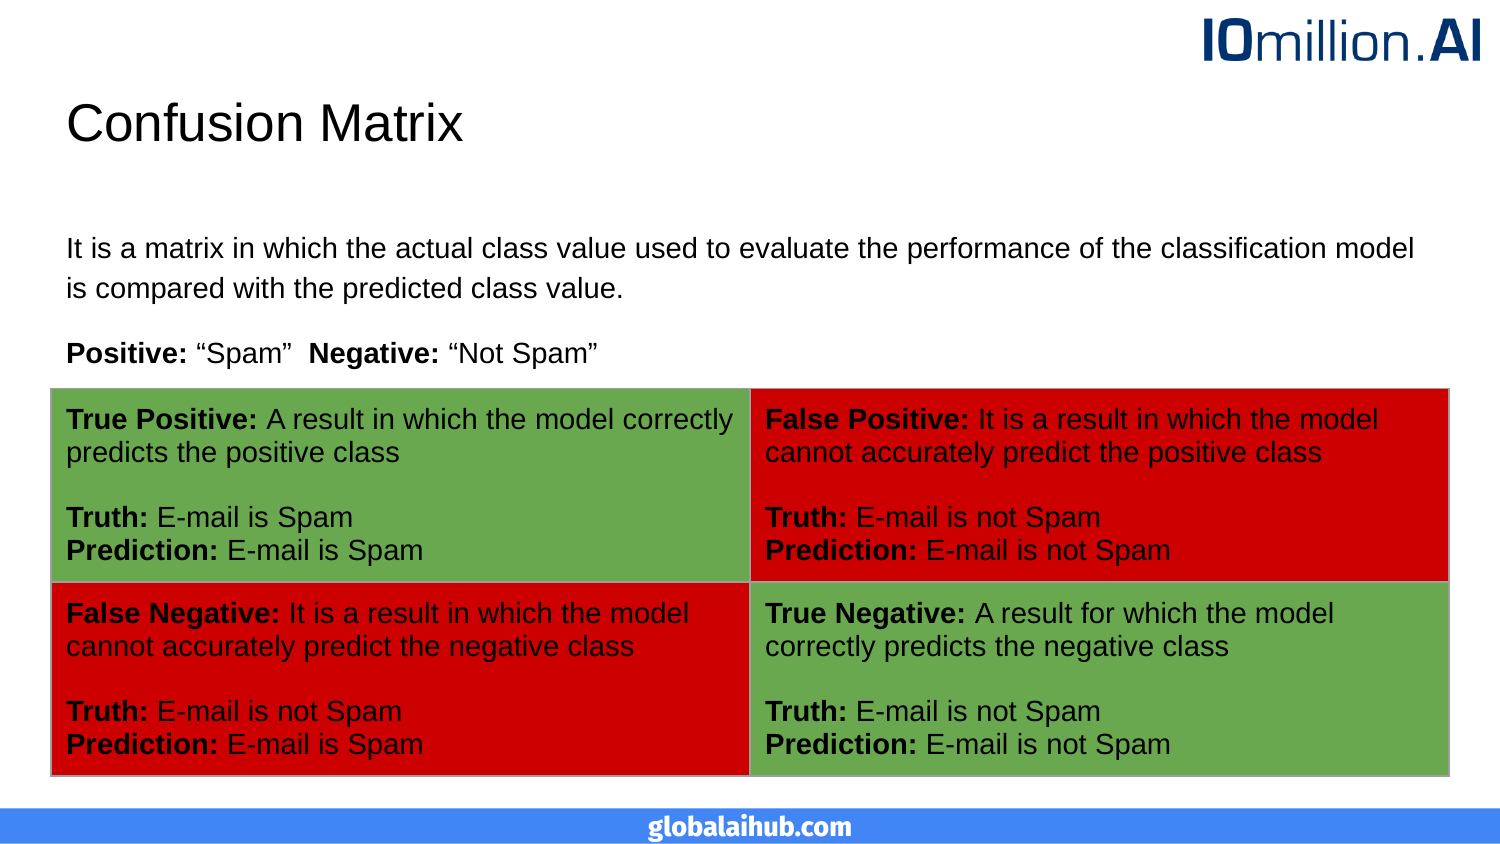

# Confusion Matrix
It is a matrix in which the actual class value used to evaluate the performance of the classification model is compared with the predicted class value.
Positive: “Spam”  Negative: “Not Spam”
| True Positive: A result in which the model correctly predicts the positive class Truth: E-mail is Spam Prediction: E-mail is Spam | False Positive: It is a result in which the model cannot accurately predict the positive class Truth: E-mail is not Spam Prediction: E-mail is not Spam |
| --- | --- |
| False Negative: It is a result in which the model cannot accurately predict the negative class Truth: E-mail is not Spam Prediction: E-mail is Spam | True Negative: A result for which the model correctly predicts the negative class Truth: E-mail is not Spam Prediction: E-mail is not Spam |